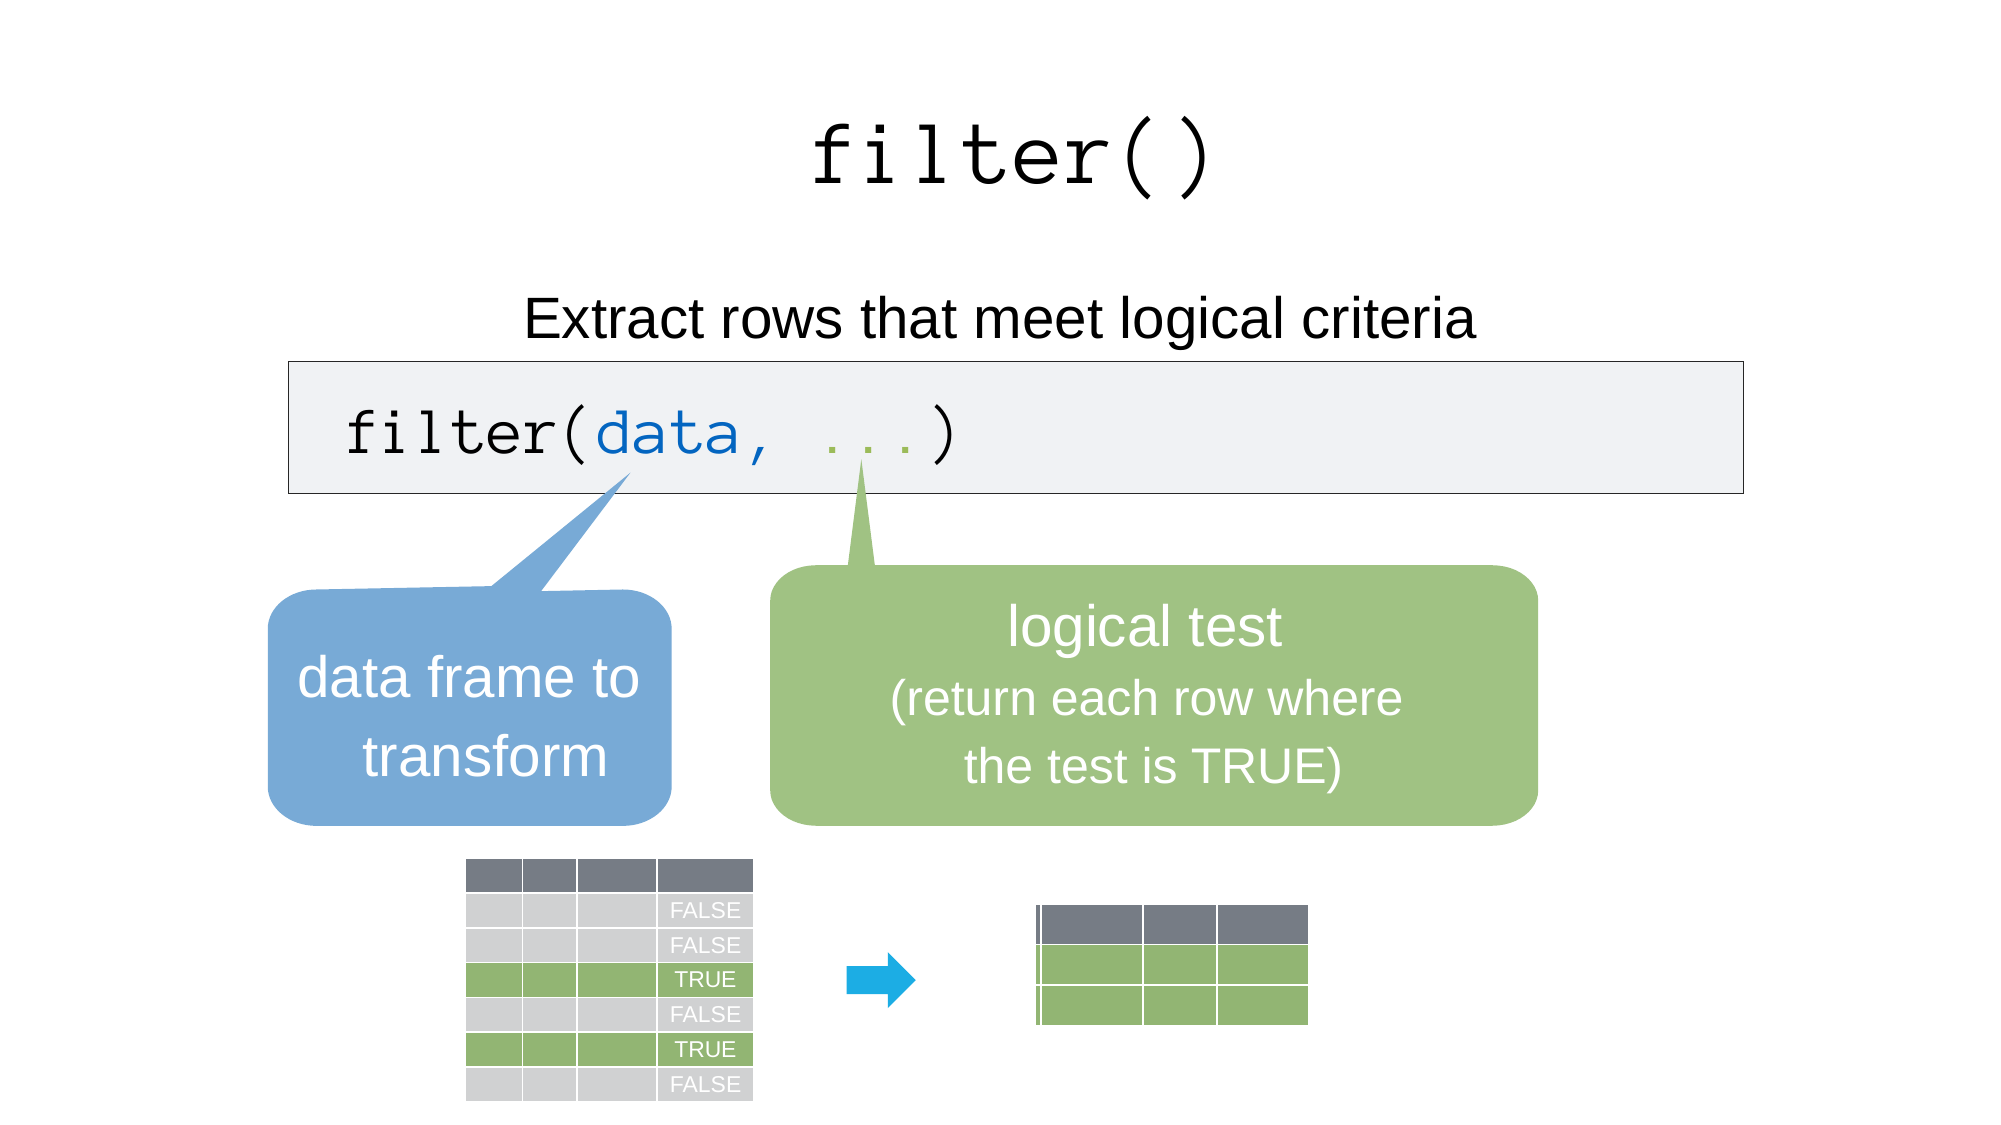

# filter()
Extract rows that meet logical criteria

filter(data, ...)

logical test
(return each row where
the test is TRUE)
data frame to transform
|  |  |  |  |
| --- | --- | --- | --- |
|  |  |  | FALSE |
|  |  |  | FALSE |
|  |  |  | TRUE |
|  |  |  | FALSE |
|  |  |  | TRUE |
|  |  |  | FALSE |
|  |  |  |  |
| --- | --- | --- | --- |
|  |  |  |  |
|  |  |  |  |